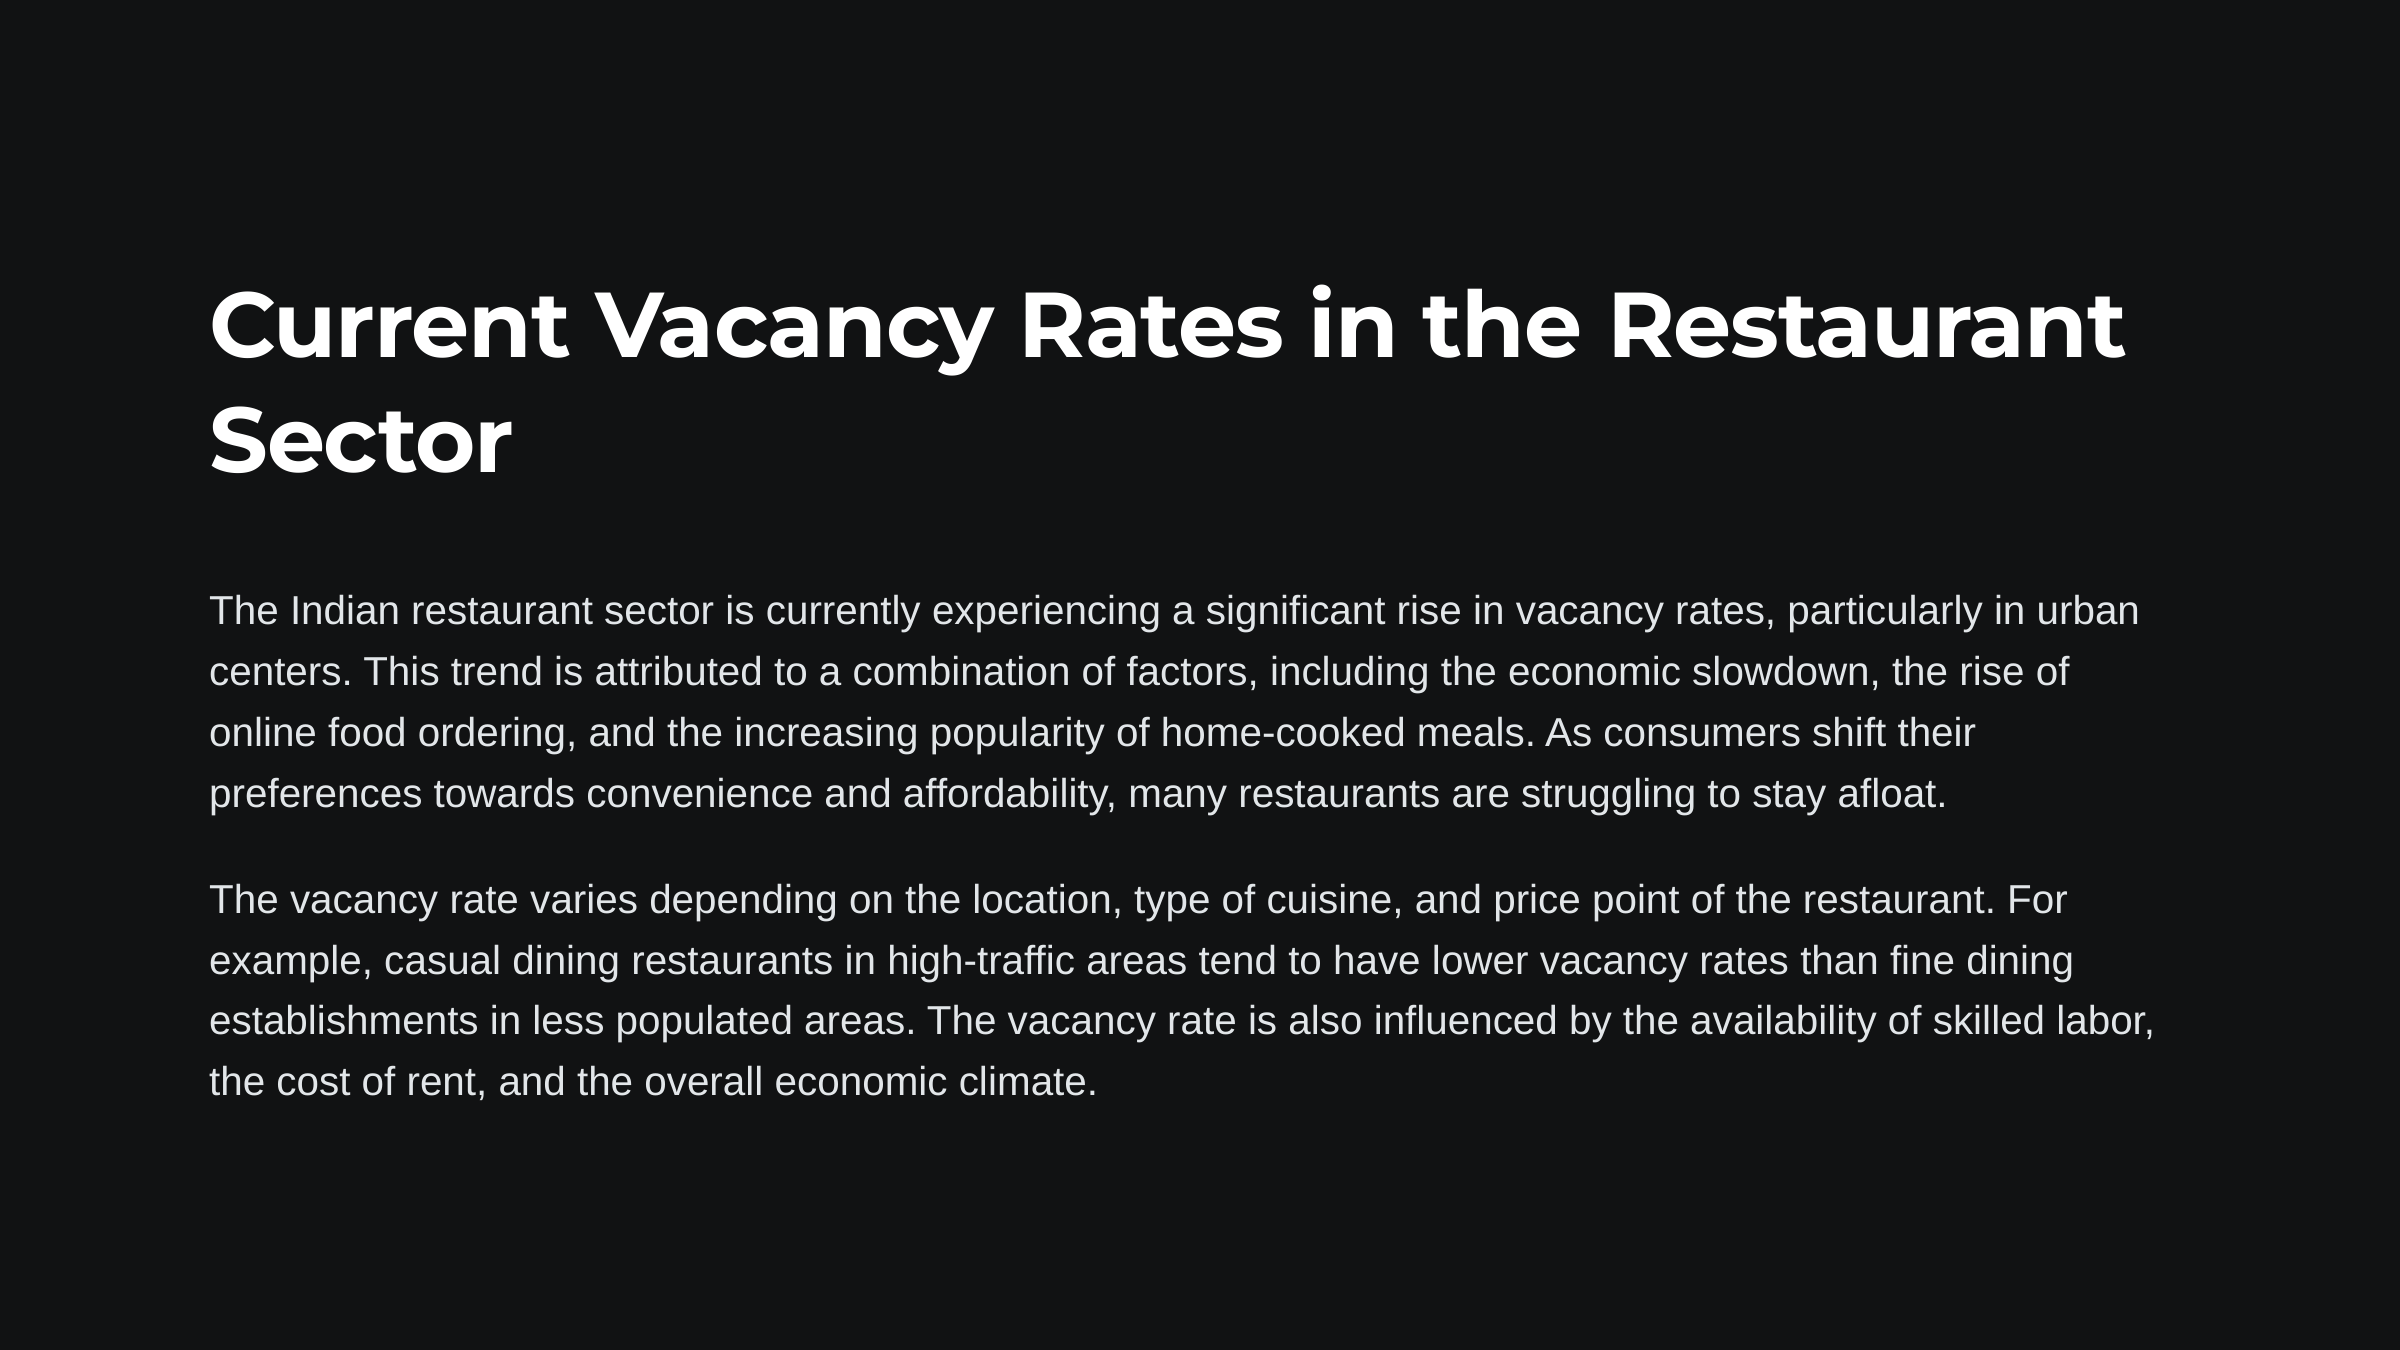

Current Vacancy Rates in the Restaurant Sector
The Indian restaurant sector is currently experiencing a significant rise in vacancy rates, particularly in urban centers. This trend is attributed to a combination of factors, including the economic slowdown, the rise of online food ordering, and the increasing popularity of home-cooked meals. As consumers shift their preferences towards convenience and affordability, many restaurants are struggling to stay afloat.
The vacancy rate varies depending on the location, type of cuisine, and price point of the restaurant. For example, casual dining restaurants in high-traffic areas tend to have lower vacancy rates than fine dining establishments in less populated areas. The vacancy rate is also influenced by the availability of skilled labor, the cost of rent, and the overall economic climate.